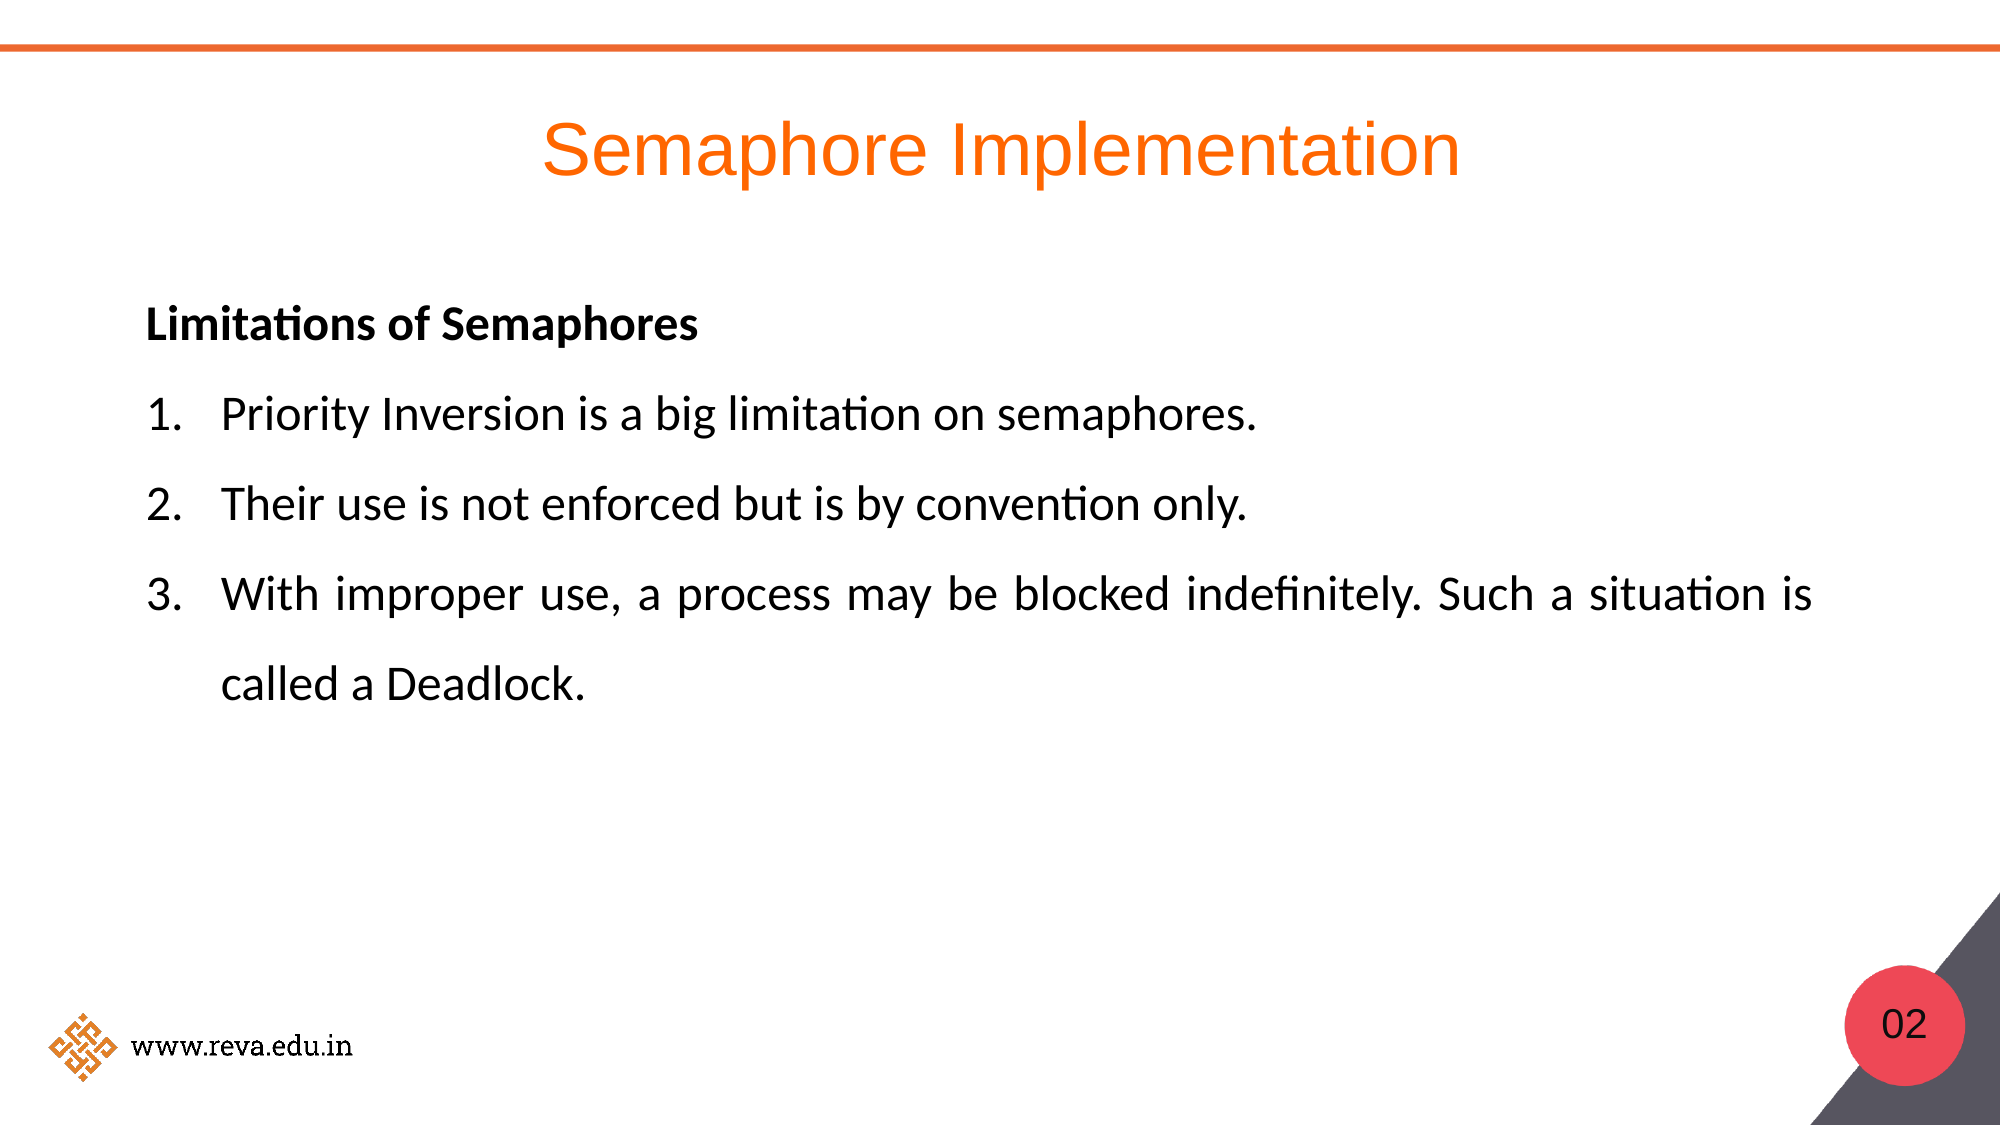

# Semaphore Implementation
Limitations of Semaphores
Priority Inversion is a big limitation on semaphores.
Their use is not enforced but is by convention only.
With improper use, a process may be blocked indefinitely. Such a situation is called a Deadlock.
02